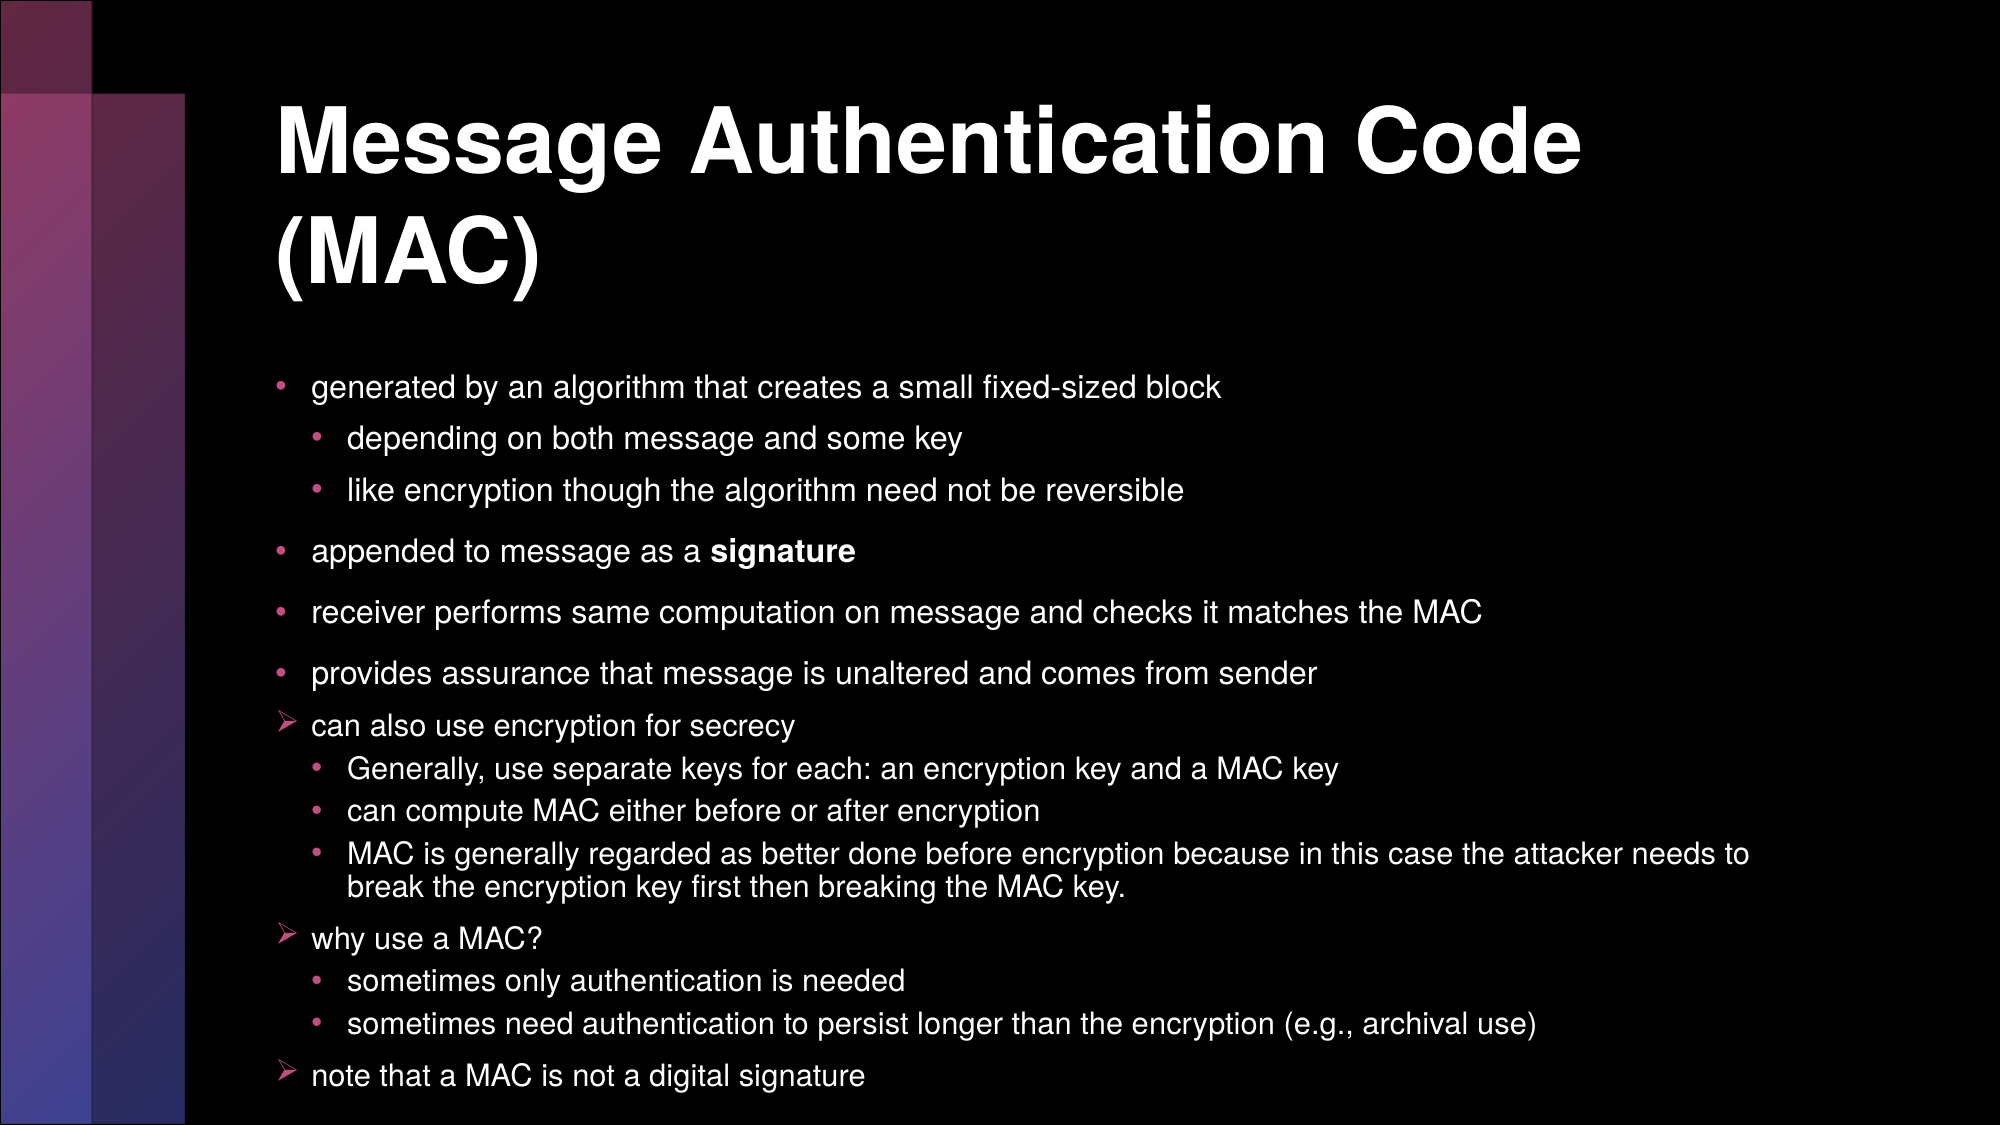

# Message Authentication Code (MAC)
generated by an algorithm that creates a small fixed-sized block
depending on both message and some key
like encryption though the algorithm need not be reversible
appended to message as a signature
receiver performs same computation on message and checks it matches the MAC
provides assurance that message is unaltered and comes from sender
can also use encryption for secrecy
Generally, use separate keys for each: an encryption key and a MAC key
can compute MAC either before or after encryption
MAC is generally regarded as better done before encryption because in this case the attacker needs to break the encryption key first then breaking the MAC key.
why use a MAC?
sometimes only authentication is needed
sometimes need authentication to persist longer than the encryption (e.g., archival use)
note that a MAC is not a digital signature